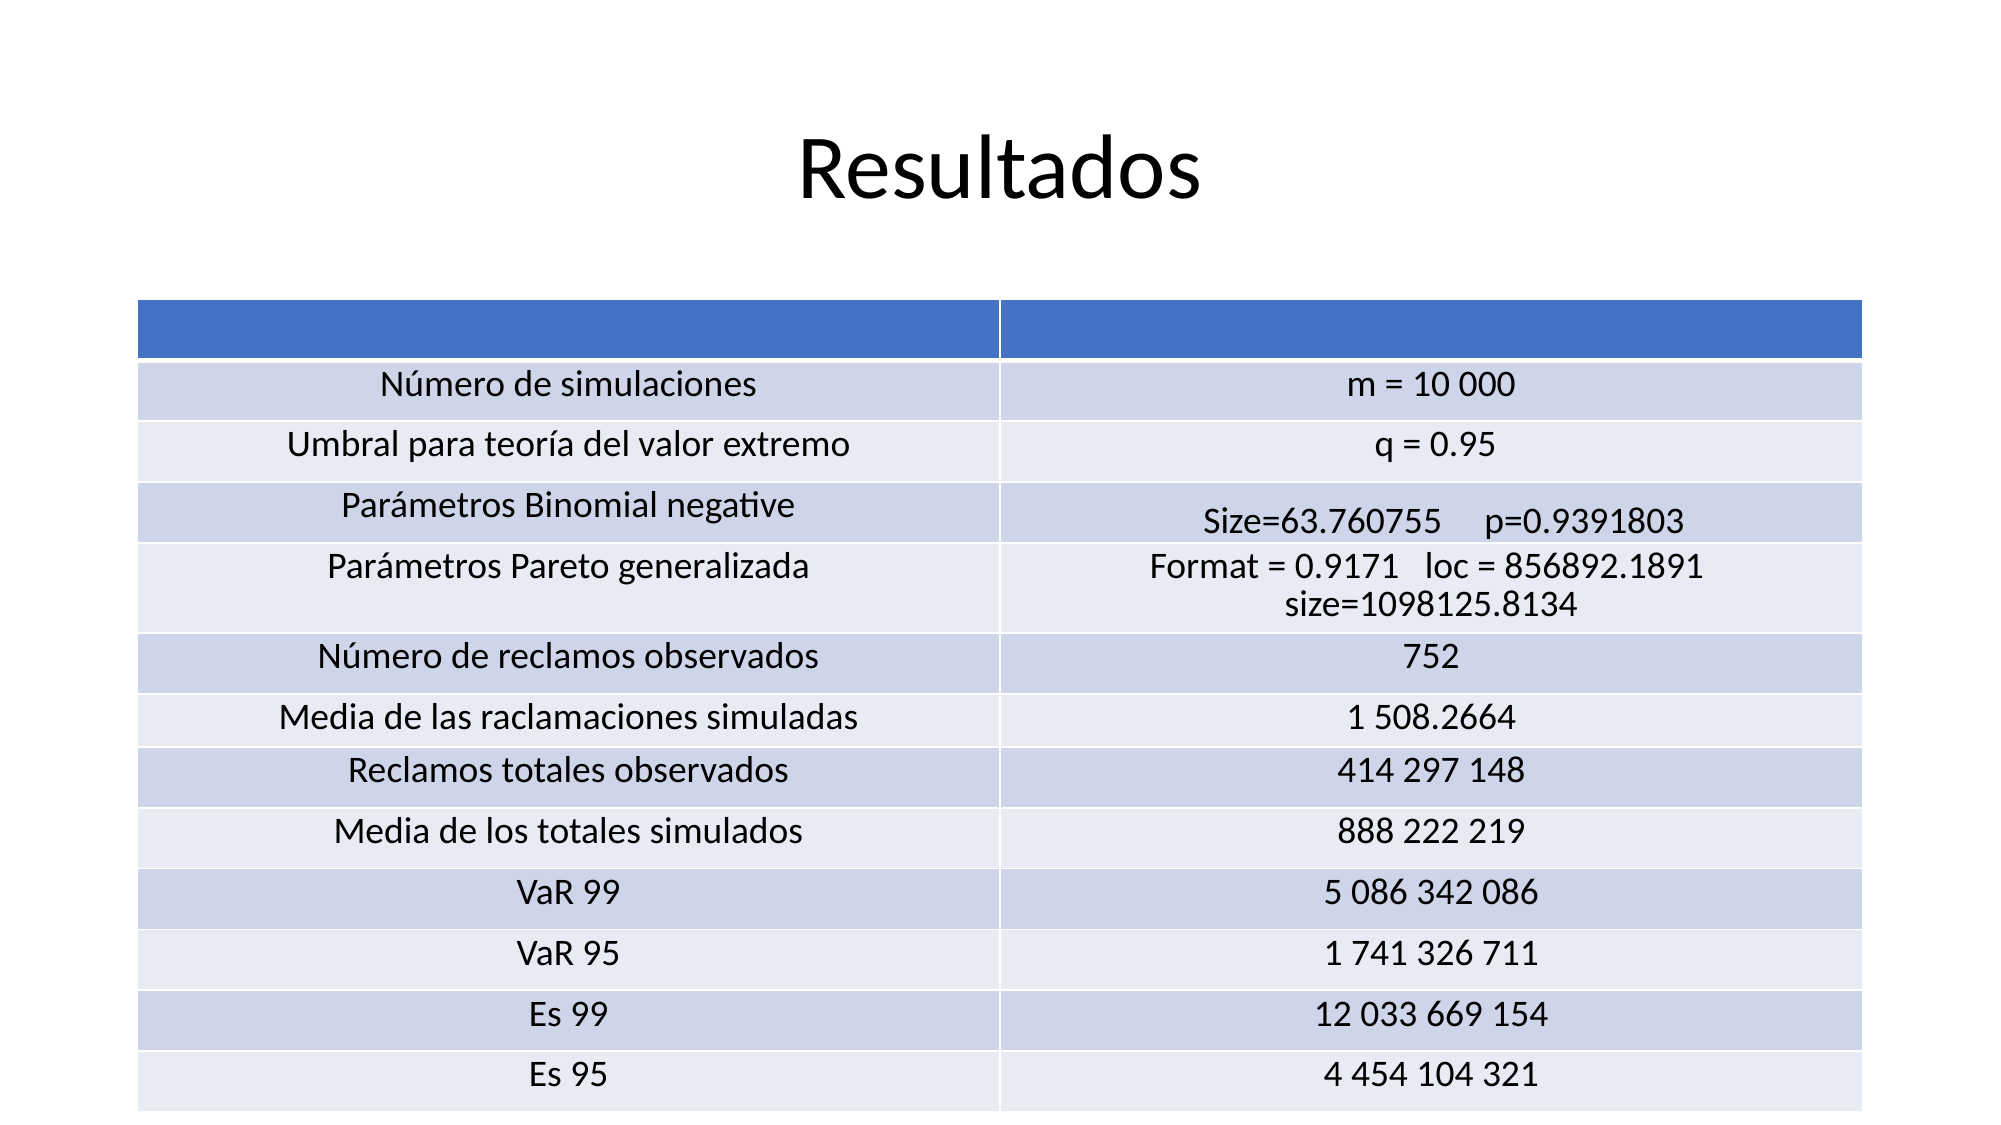

# Resultados
|  |  |
| --- | --- |
| Número de simulaciones | m = 10 000 |
| Umbral para teoría del valor extremo | q = 0.95 |
| Parámetros Binomial negative | Size=63.760755 p=0.9391803 |
| Parámetros Pareto generalizada | Format = 0.9171 loc = 856892.1891 size=1098125.8134 |
| Número de reclamos observados | 752 |
| Media de las raclamaciones simuladas | 1 508.2664 |
| Reclamos totales observados | 414 297 148 |
| Media de los totales simulados | 888 222 219 |
| VaR 99 | 5 086 342 086 |
| VaR 95 | 1 741 326 711 |
| Es 99 | 12 033 669 154 |
| Es 95 | 4 454 104 321 |